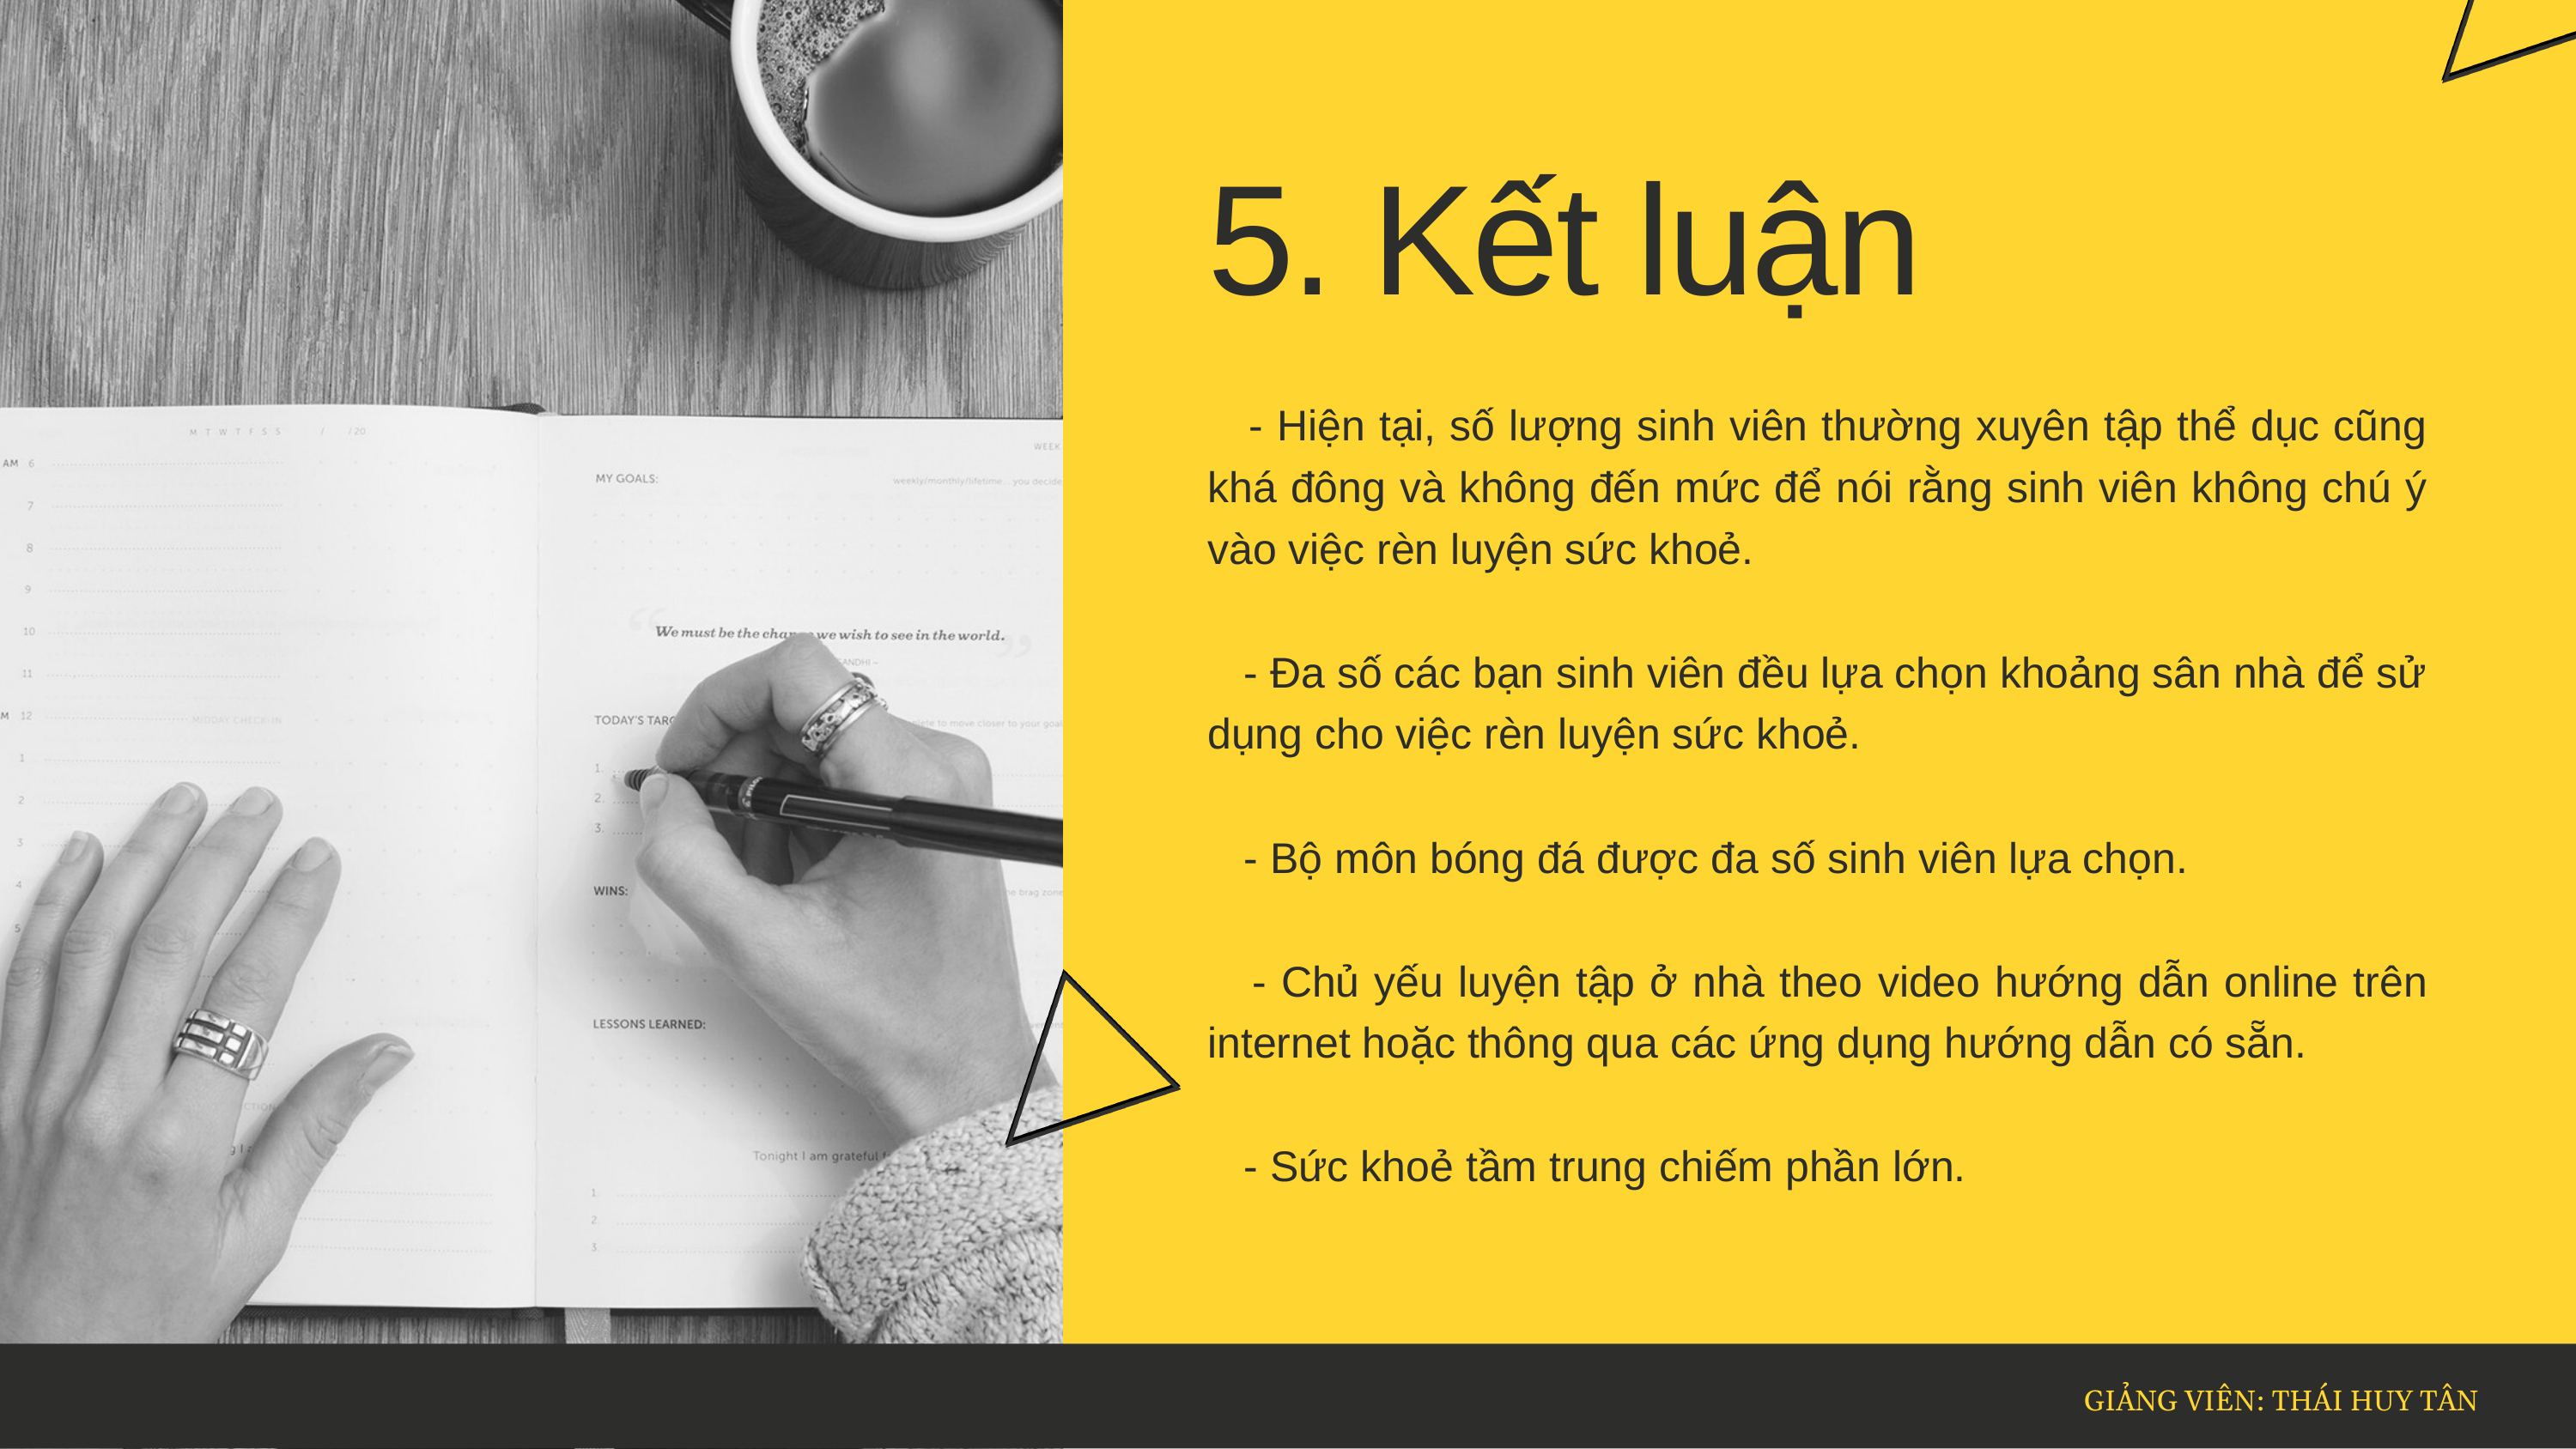

# 5. Kết luận

   - Hiện tại, số lượng sinh viên thường xuyên tập thể dục cũng khá đông và không đến mức để nói rằng sinh viên không chú ý vào việc rèn luyện sức khoẻ.

   - Đa số các bạn sinh viên đều lựa chọn khoảng sân nhà để sử dụng cho việc rèn luyện sức khoẻ.

   - Bộ môn bóng đá được đa số sinh viên lựa chọn.

   - Chủ yếu luyện tập ở nhà theo video hướng dẫn online trên internet hoặc thông qua các ứng dụng hướng dẫn có sẵn.

   - Sức khoẻ tầm trung chiếm phần lớn.

GIẢNG VIÊN: THÁI HUY TÂN